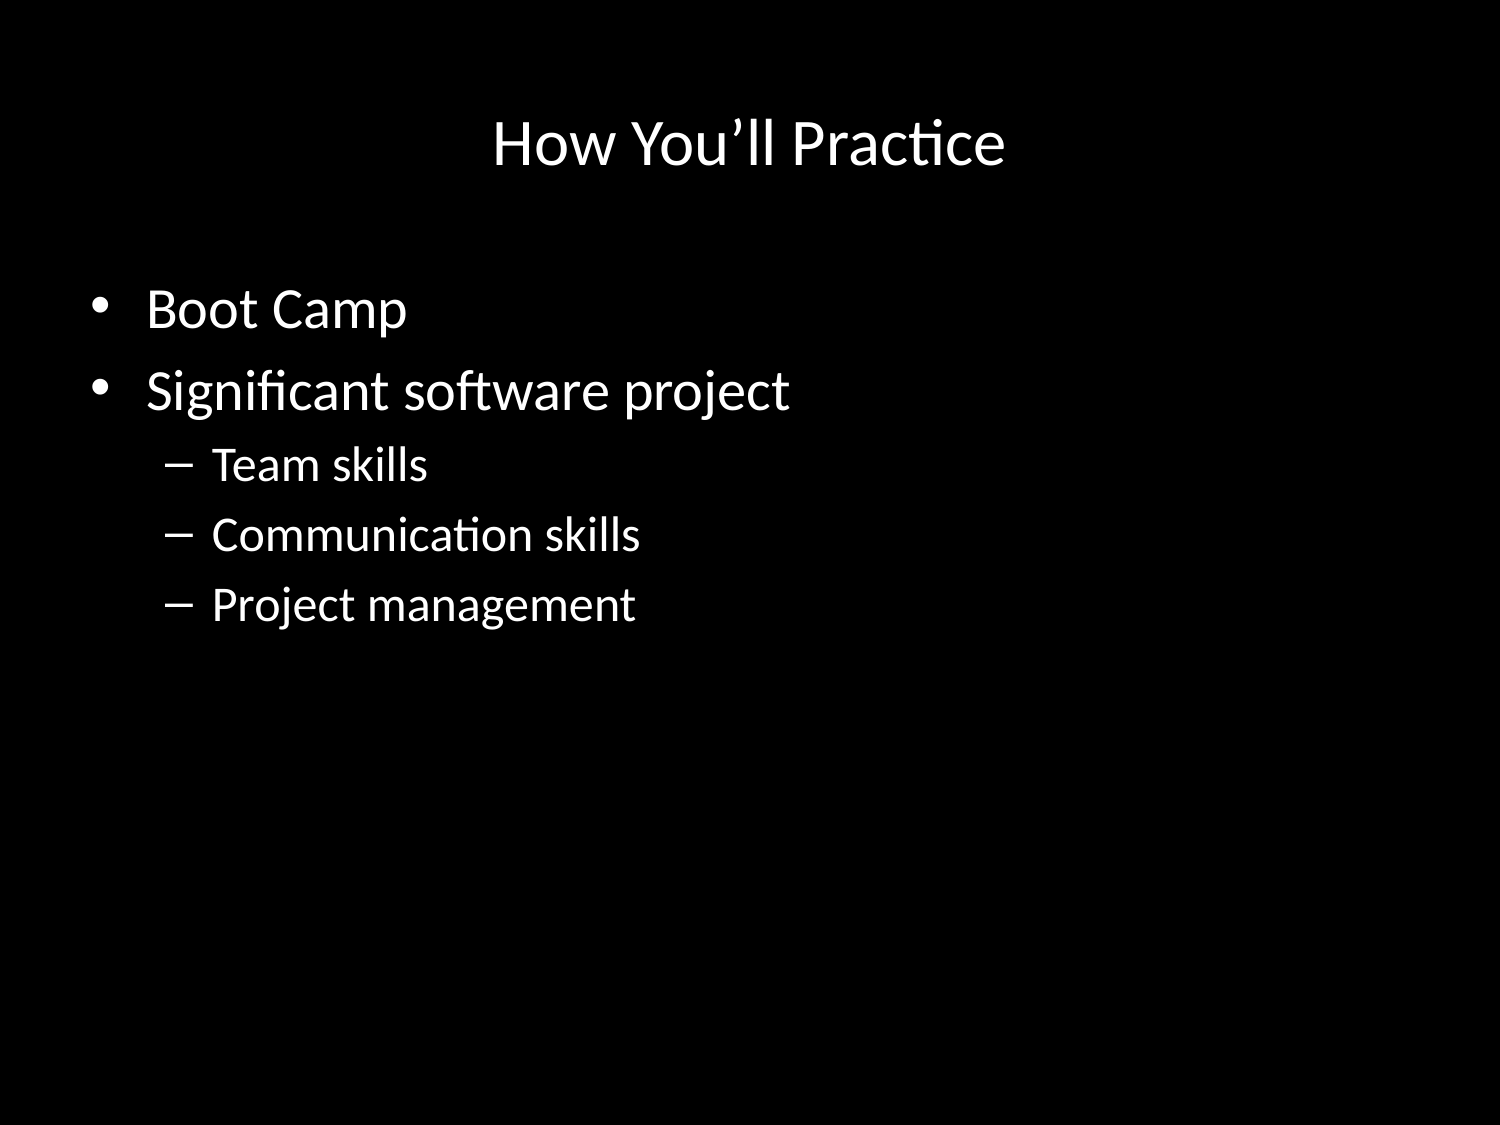

# How You’ll Practice
Boot Camp
Significant software project
Team skills
Communication skills
Project management